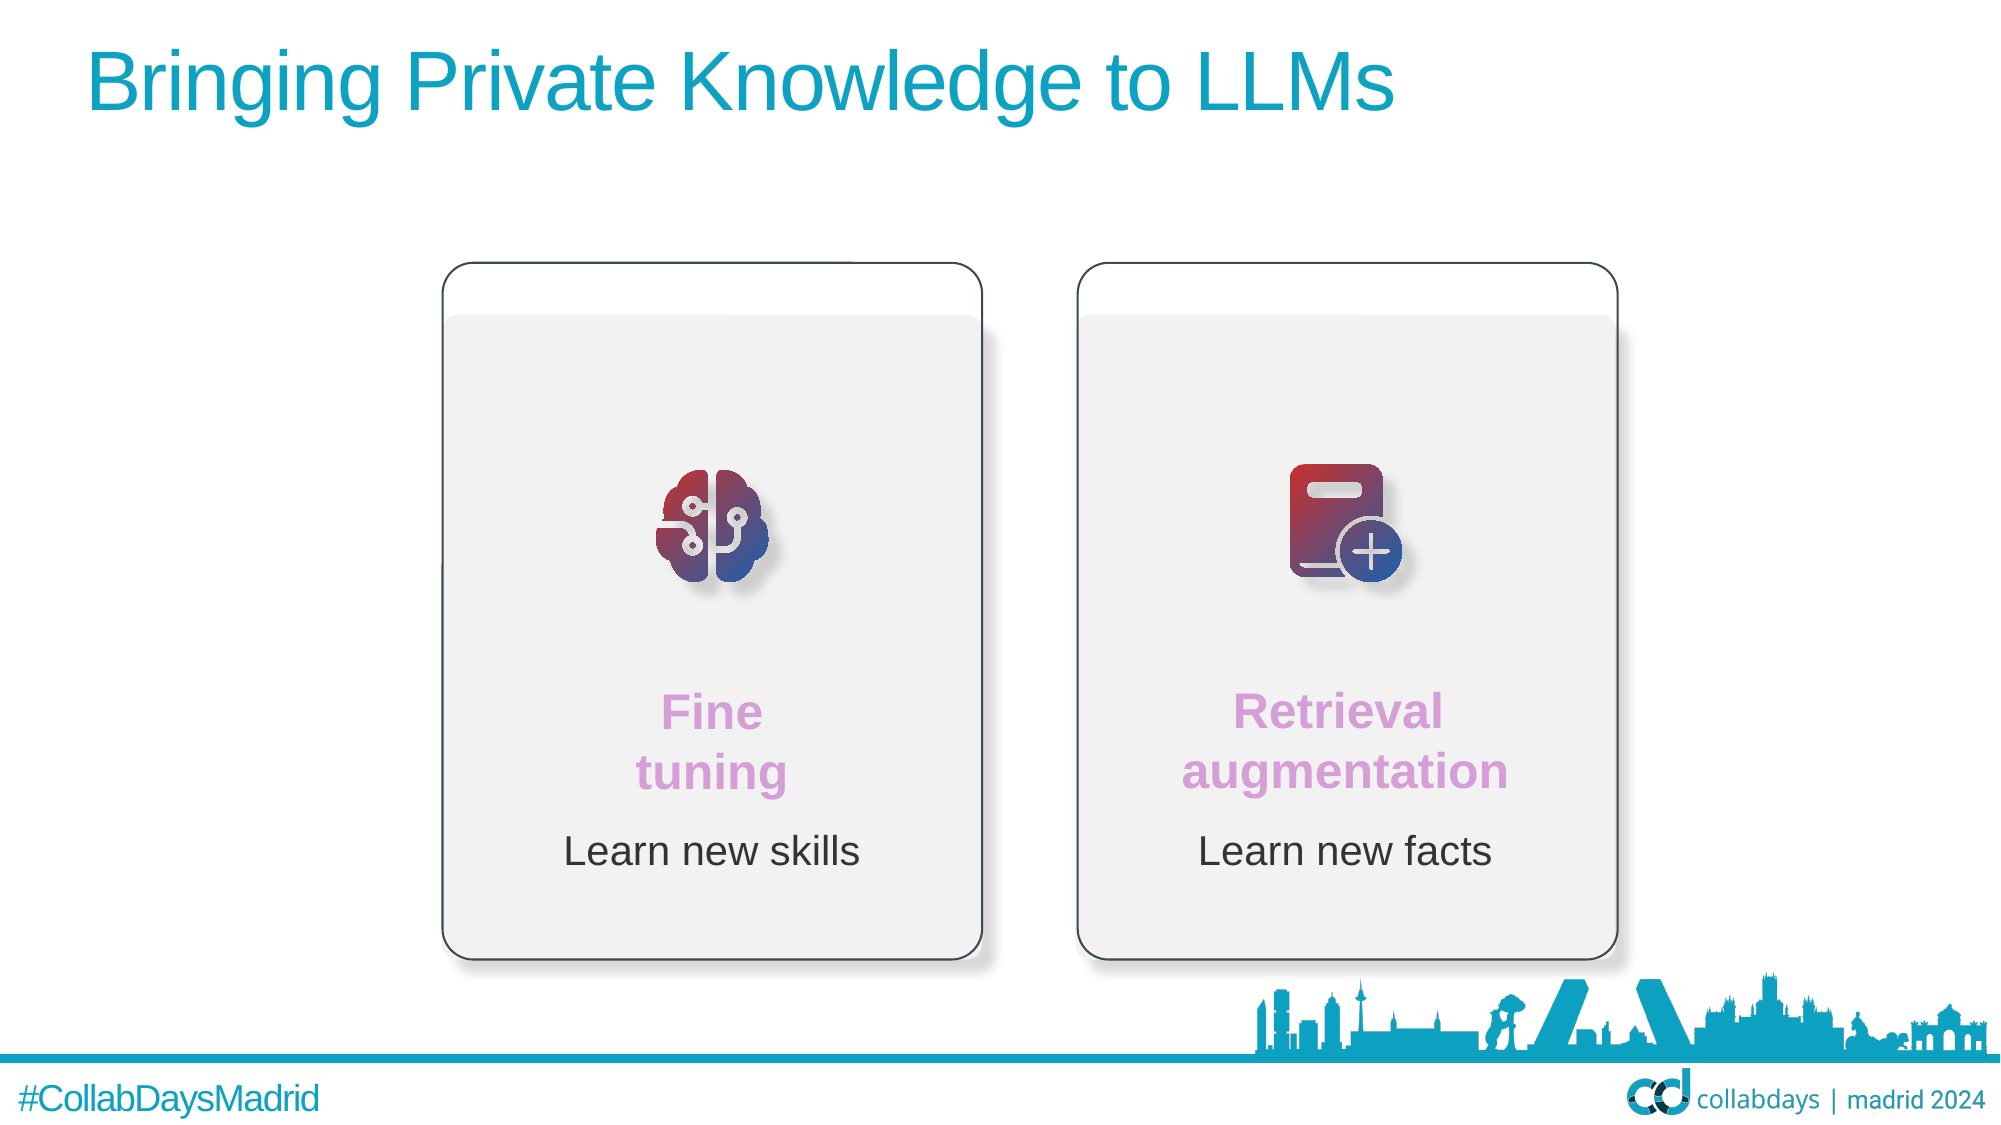

# Bringing Private Knowledge to LLMs

Fine
tuning
Learn new skills
Retrieval
augmentation
Learn new facts